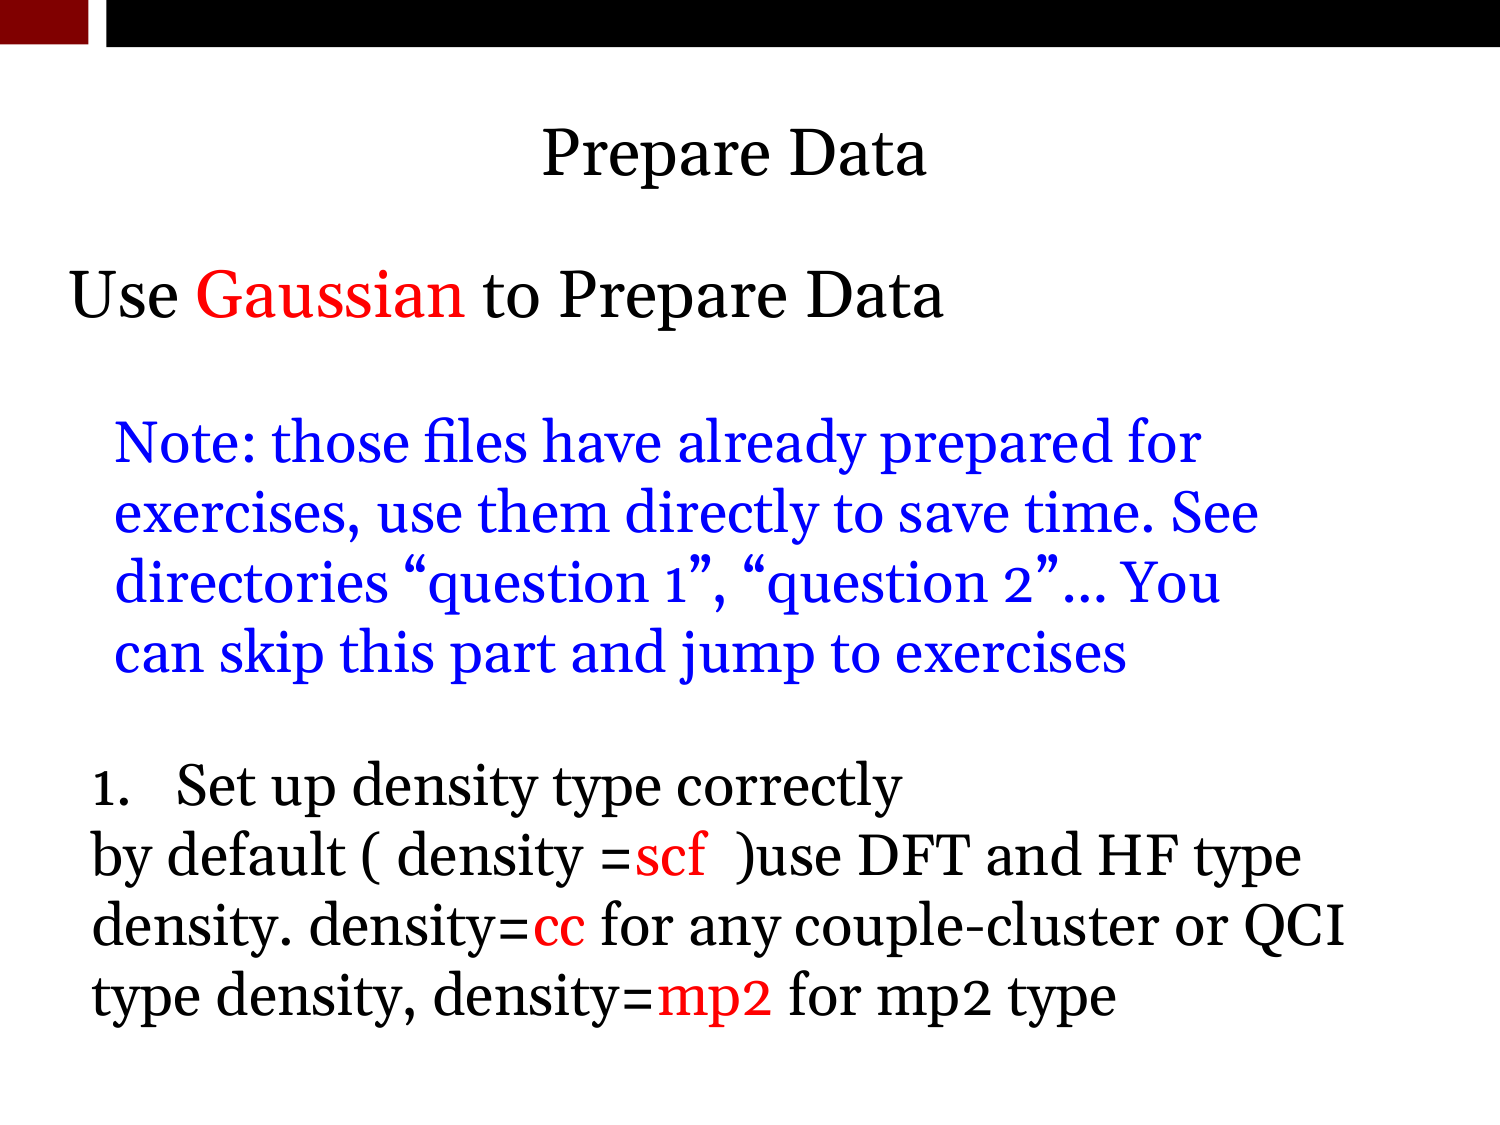

Prepare Data
Use Gaussian to Prepare Data
Note: those files have already prepared for exercises, use them directly to save time. See directories “question 1”, “question 2”… You can skip this part and jump to exercises
Set up density type correctly
by default ( density =scf  )use DFT and HF type density. density=cc for any couple-cluster or QCI type density, density=mp2 for mp2 type